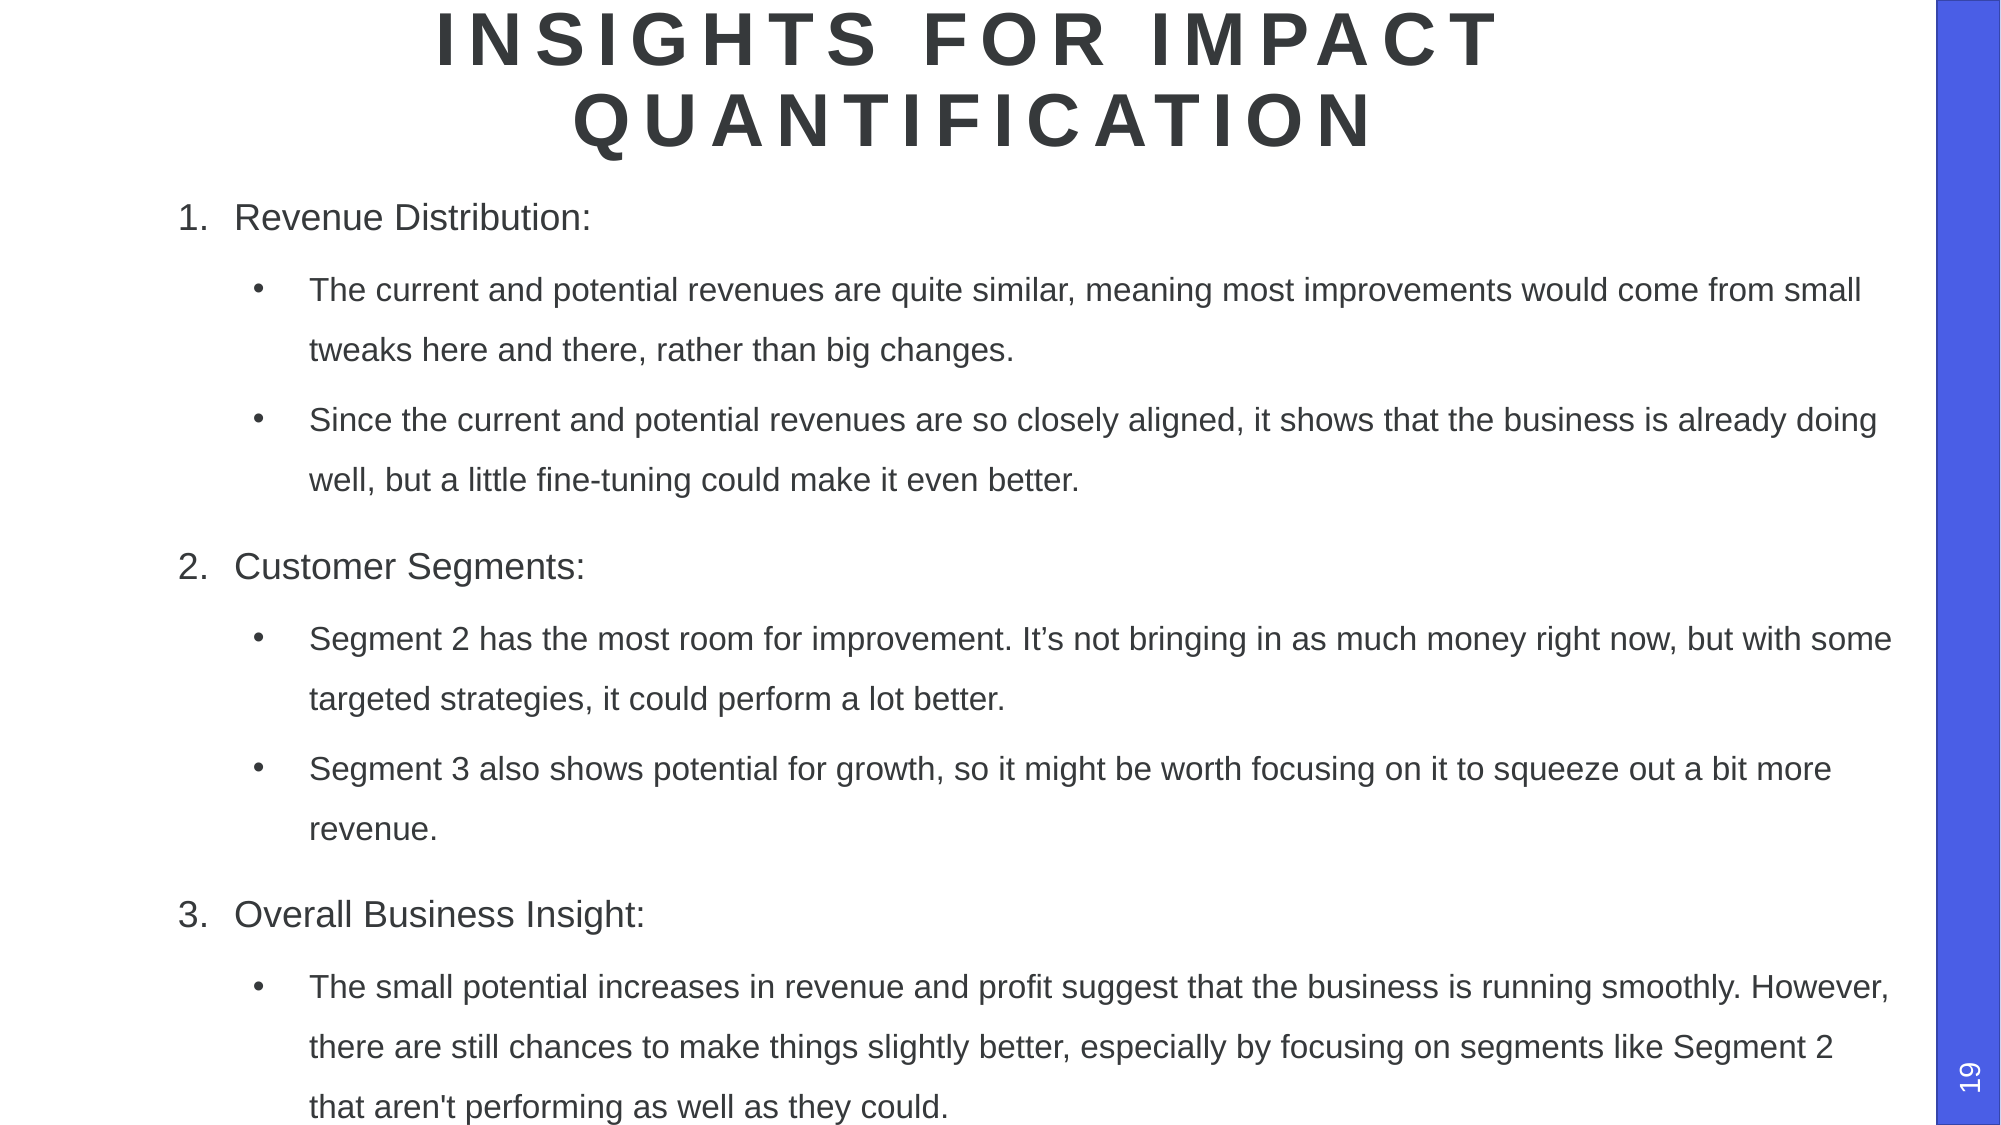

# insights for impact quantification
Revenue Distribution:
The current and potential revenues are quite similar, meaning most improvements would come from small tweaks here and there, rather than big changes.
Since the current and potential revenues are so closely aligned, it shows that the business is already doing well, but a little fine-tuning could make it even better.
Customer Segments:
Segment 2 has the most room for improvement. It’s not bringing in as much money right now, but with some targeted strategies, it could perform a lot better.
Segment 3 also shows potential for growth, so it might be worth focusing on it to squeeze out a bit more revenue.
Overall Business Insight:
The small potential increases in revenue and profit suggest that the business is running smoothly. However, there are still chances to make things slightly better, especially by focusing on segments like Segment 2 that aren't performing as well as they could.
19